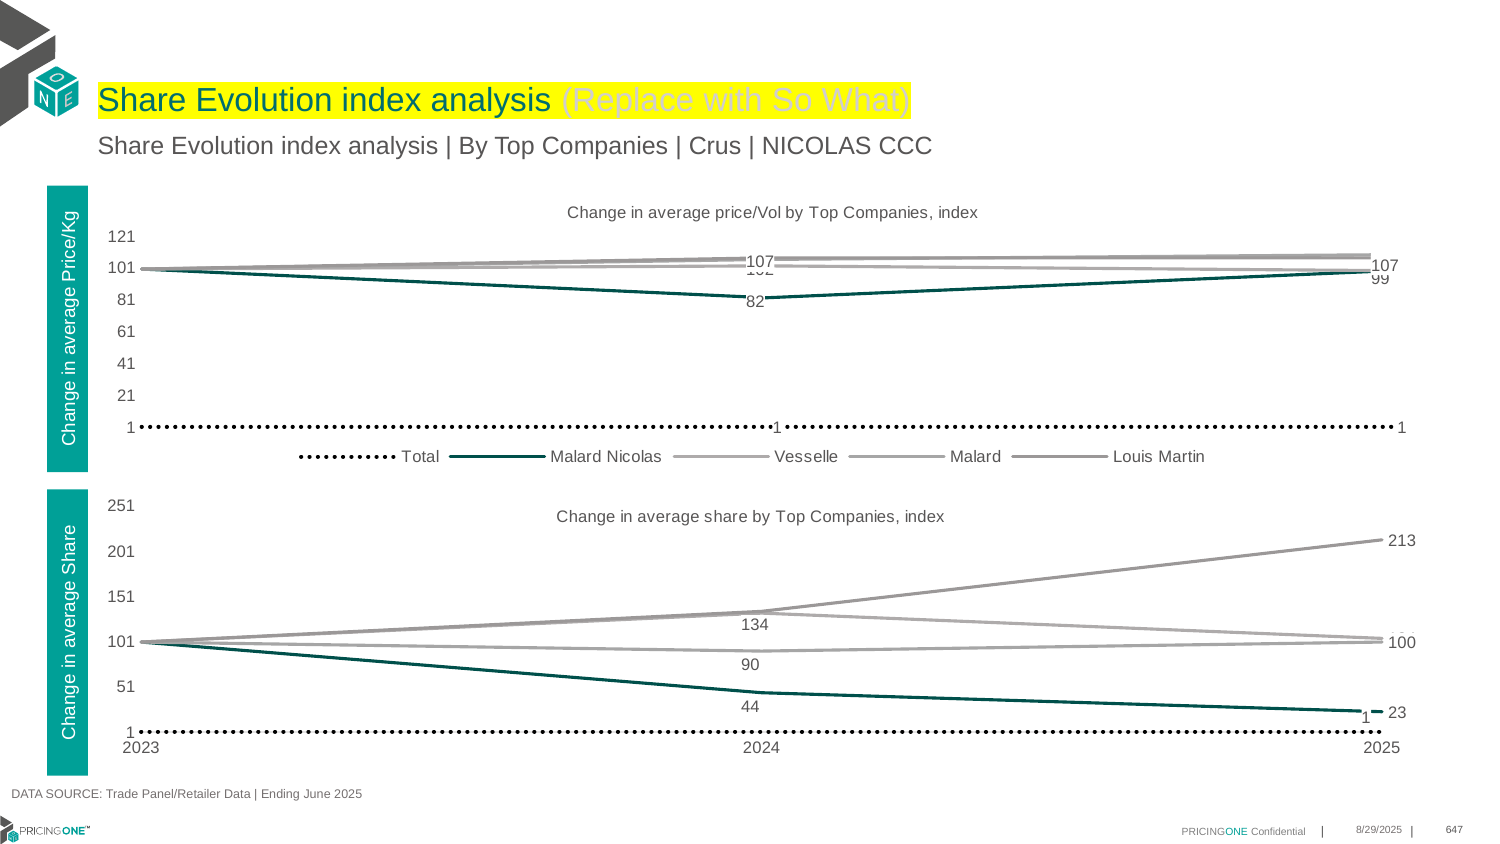

# Share Evolution index analysis (Replace with So What)
Share Evolution index analysis | By Top Companies | Crus | NICOLAS CCC

### Chart: Change in average price/Vol by Top Companies, index

| Category | Total | Malard Nicolas | Vesselle | Malard | Louis Martin |
|---|---|---|---|---|---|
| 2023 | 1.0 | 100.0 | 100.0 | 100.0 | 100.0 |
| 2024 | 1.026419966907387 | 82.0 | 102.0 | 106.0 | 107.0 |
| 2025 | 1.03880907830372 | 99.0 | 99.0 | 109.0 | 107.0 |
Change in average Price/Kg

### Chart: Change in average share by Top Companies, index

| Category | Total | Malard Nicolas | Vesselle | Malard | Louis Martin |
|---|---|---|---|---|---|
| 2023 | 1.0 | 100.0 | 100.0 | 100.0 | 100.0 |
| 2024 | 1.0 | 44.0 | 132.0 | 90.0 | 134.0 |
| 2025 | 1.0 | 23.0 | 104.0 | 100.0 | 213.0 |
Change in average Share
DATA SOURCE: Trade Panel/Retailer Data | Ending June 2025

8/29/2025
647